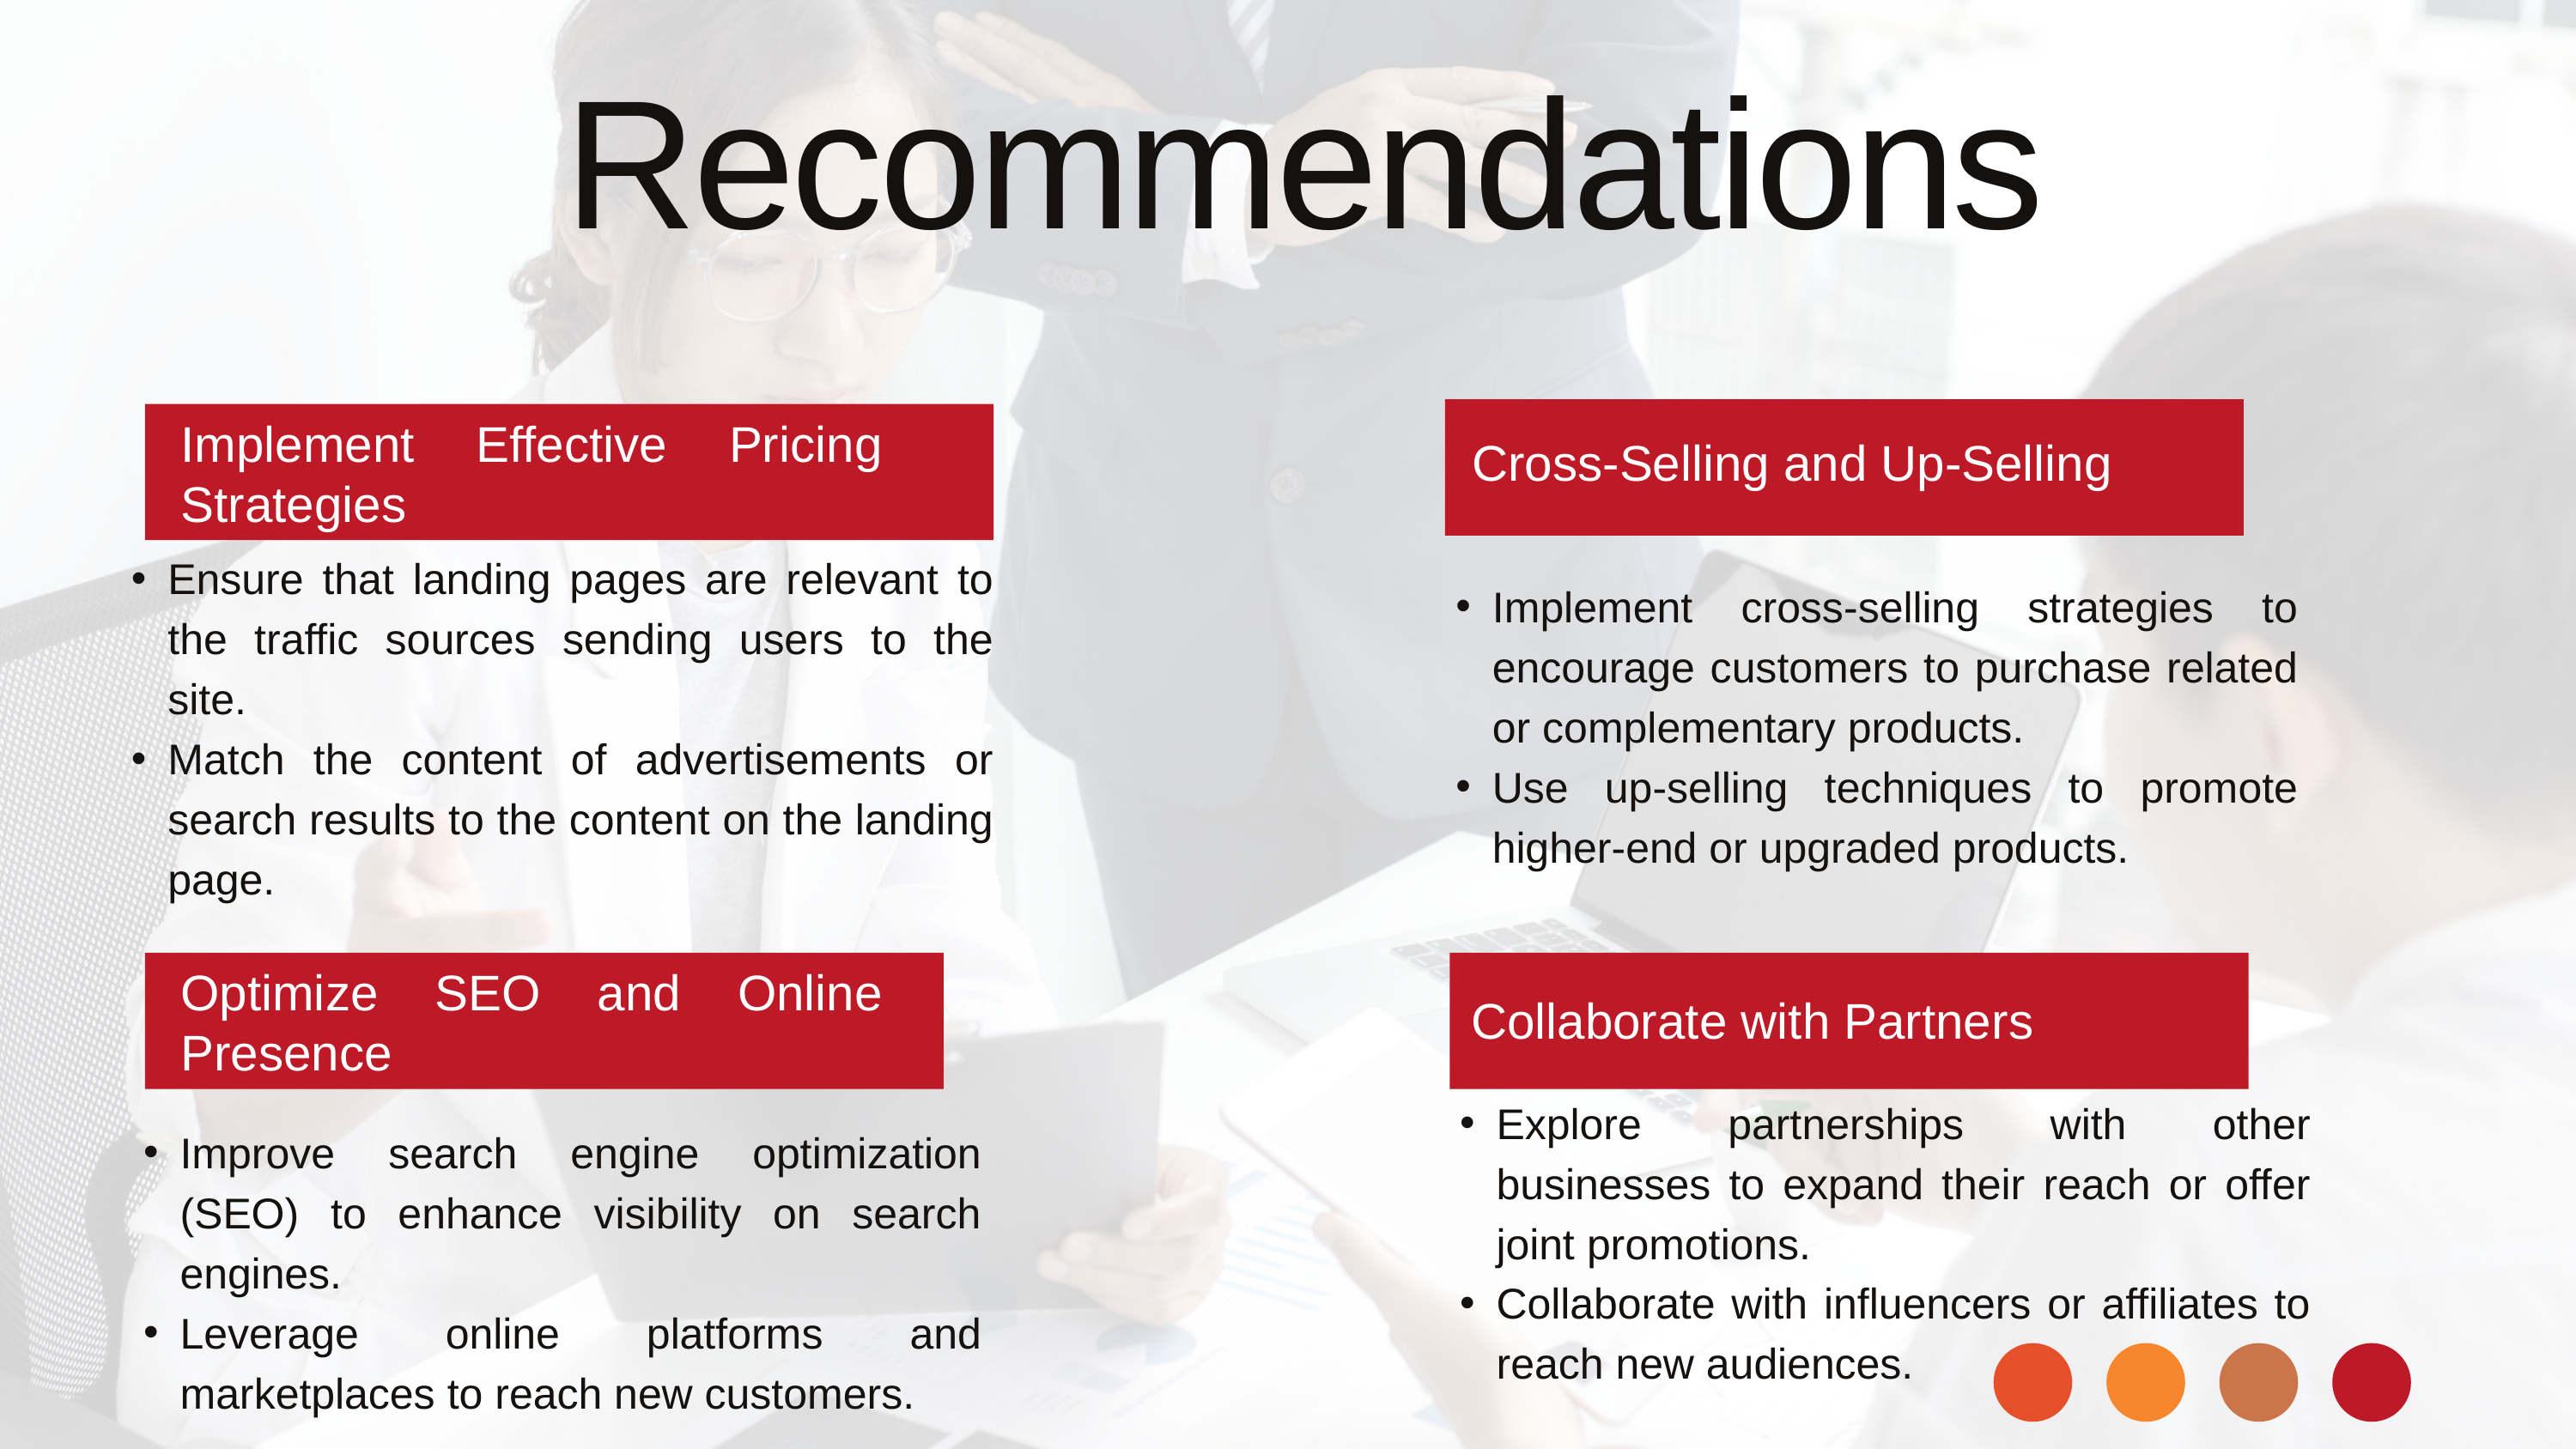

Recommendations

Implement Effective Pricing Strategies
Cross-Selling and Up-Selling
Ensure that landing pages are relevant to the traffic sources sending users to the site.
Match the content of advertisements or search results to the content on the landing page.
Implement cross-selling strategies to encourage customers to purchase related or complementary products.
Use up-selling techniques to promote higher-end or upgraded products.

Optimize SEO and Online Presence
Collaborate with Partners
Explore partnerships with other businesses to expand their reach or offer joint promotions.
Collaborate with influencers or affiliates to reach new audiences.

Improve search engine optimization (SEO) to enhance visibility on search engines.
Leverage online platforms and marketplaces to reach new customers.